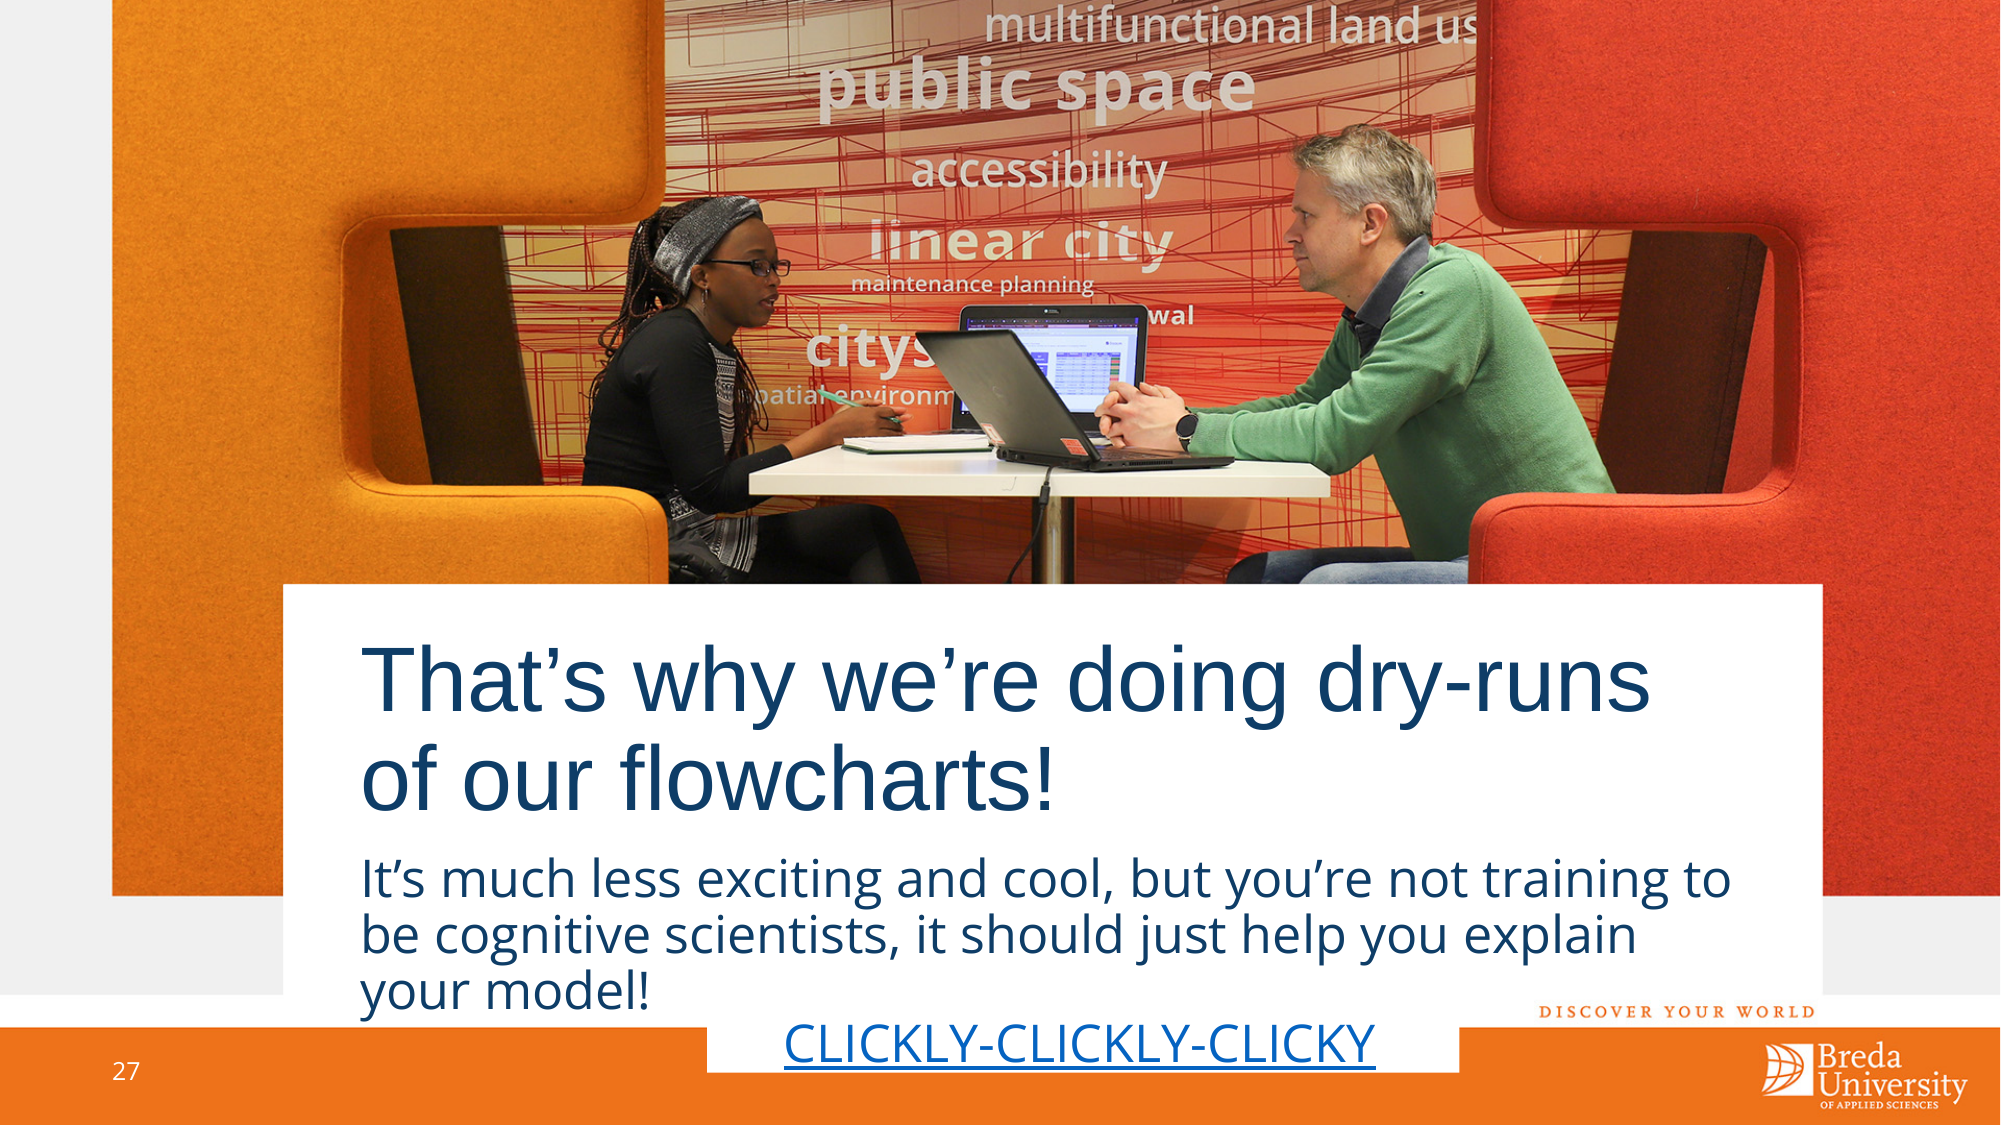

# That’s why we’re doing dry-runs of our flowcharts!
It’s much less exciting and cool, but you’re not training to be cognitive scientists, it should just help you explain your model!
CLICKLY-CLICKLY-CLICKY
27